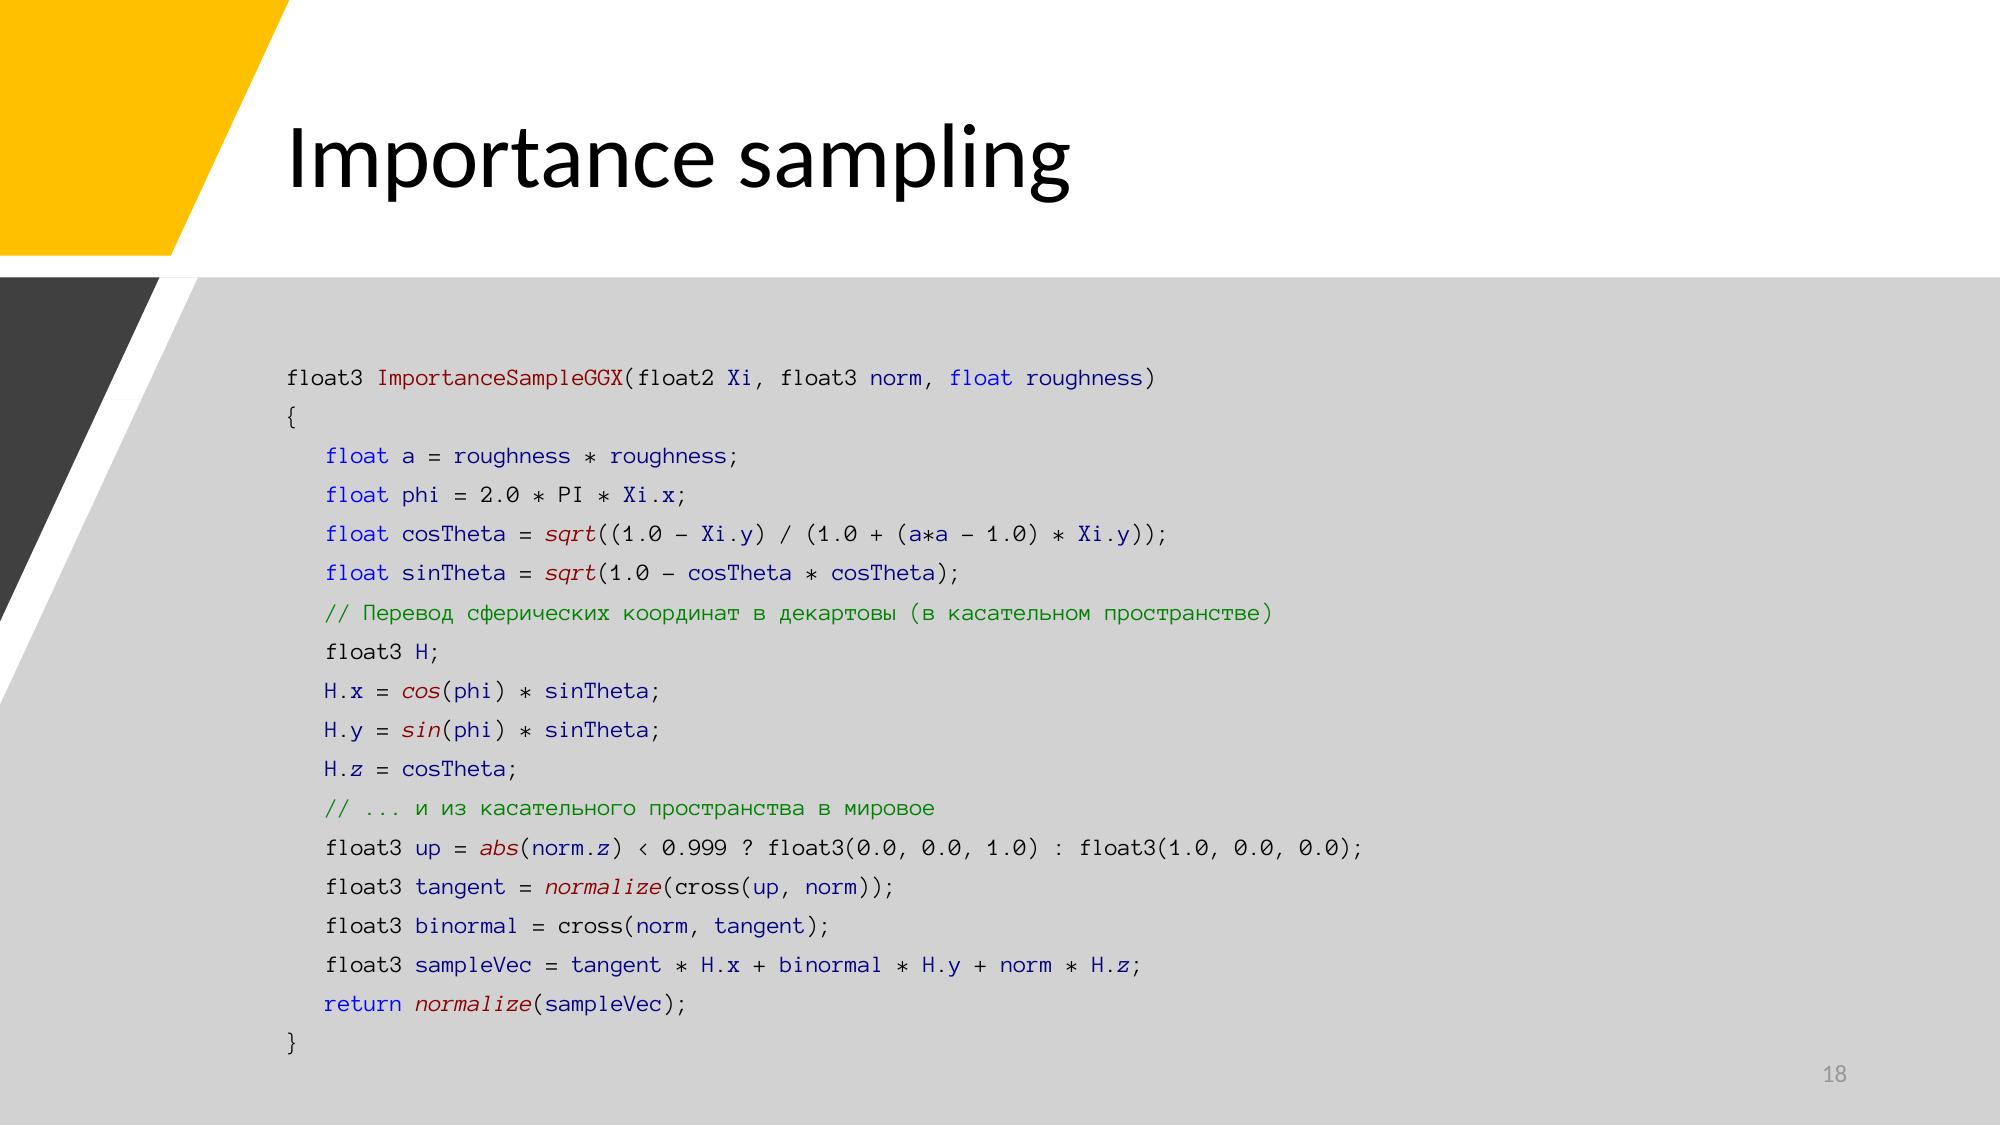

# Importance sampling

float3 ImportanceSampleGGX(float2 Xi, float3 norm, float roughness)
{
   float a = roughness * roughness;
   float phi = 2.0 * PI * Xi.x;
   float cosTheta = sqrt((1.0 - Xi.y) / (1.0 + (a*a - 1.0) * Xi.y));
   float sinTheta = sqrt(1.0 - cosTheta * cosTheta);
   // Перевод сферических координат в декартовы (в касательном пространстве)
   float3 H;
   H.x = cos(phi) * sinTheta;
   H.y = sin(phi) * sinTheta;
   H.z = cosTheta;
   // ... и из касательного пространства в мировое
   float3 up = abs(norm.z) < 0.999 ? float3(0.0, 0.0, 1.0) : float3(1.0, 0.0, 0.0);
   float3 tangent = normalize(cross(up, norm));
   float3 binormal = cross(norm, tangent);
   float3 sampleVec = tangent * H.x + binormal * H.y + norm * H.z;
   return normalize(sampleVec);
}
18